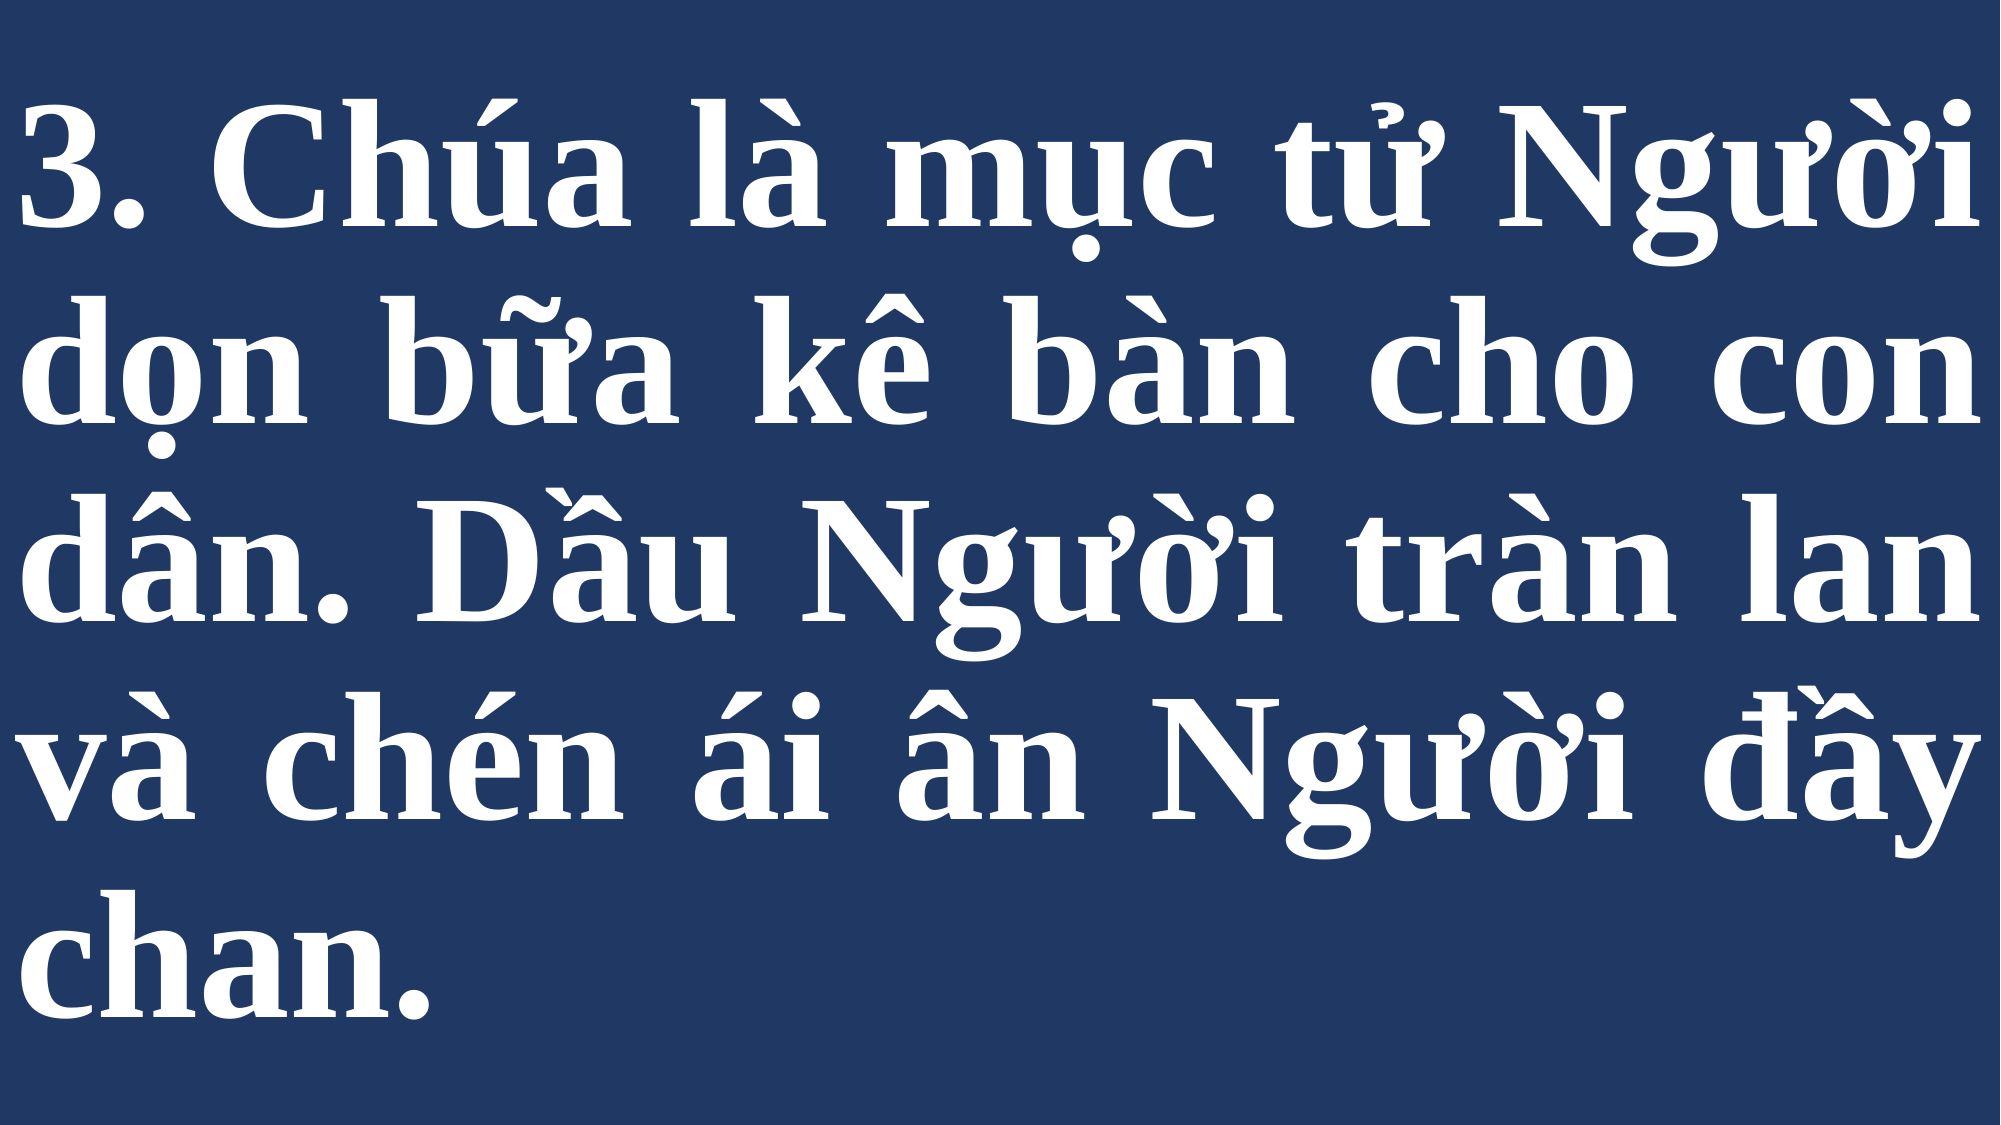

# 3. Chúa là mục tử Người dọn bữa kê bàn cho con dân. Dầu Người tràn lan và chén ái ân Người đầy chan.